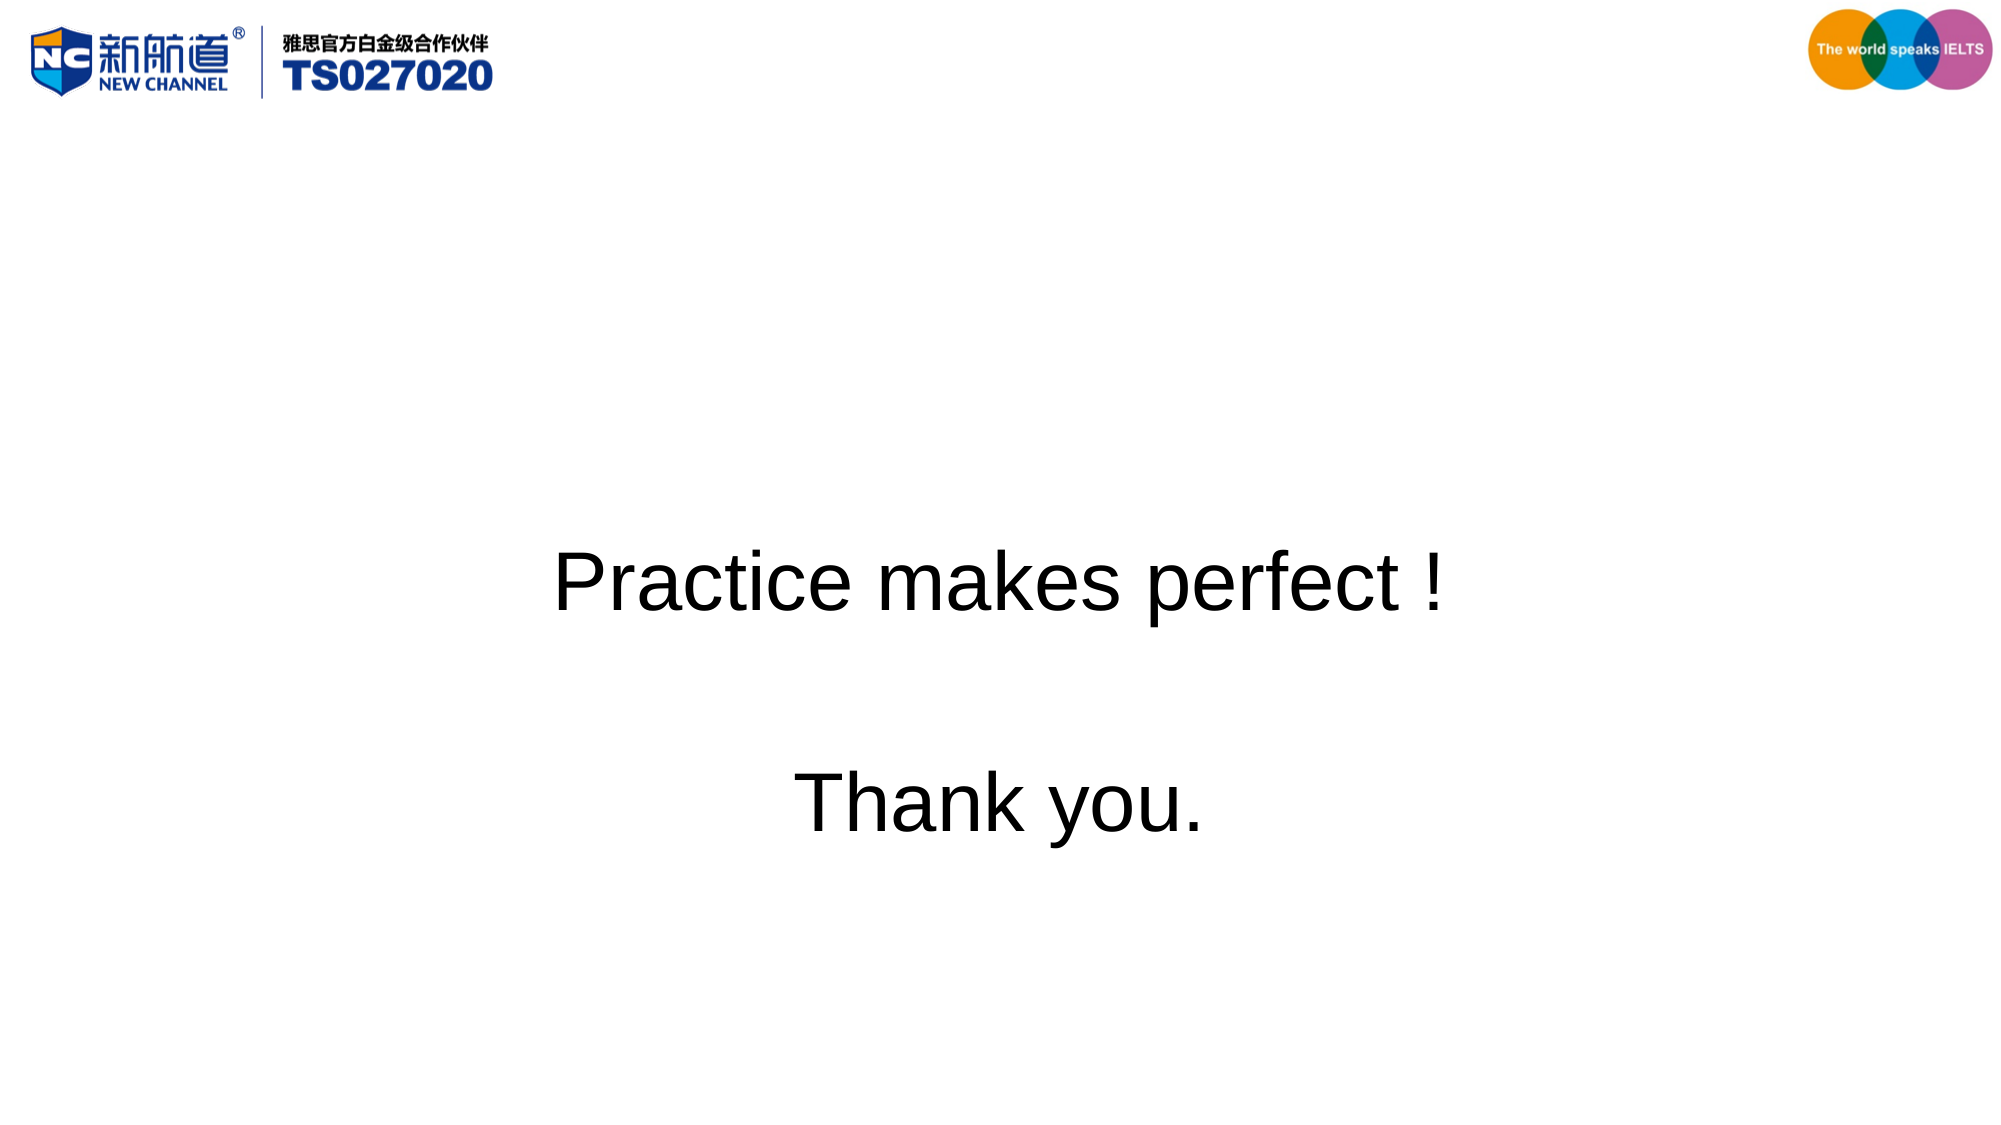

#

Practice makes perfect !

Thank you.